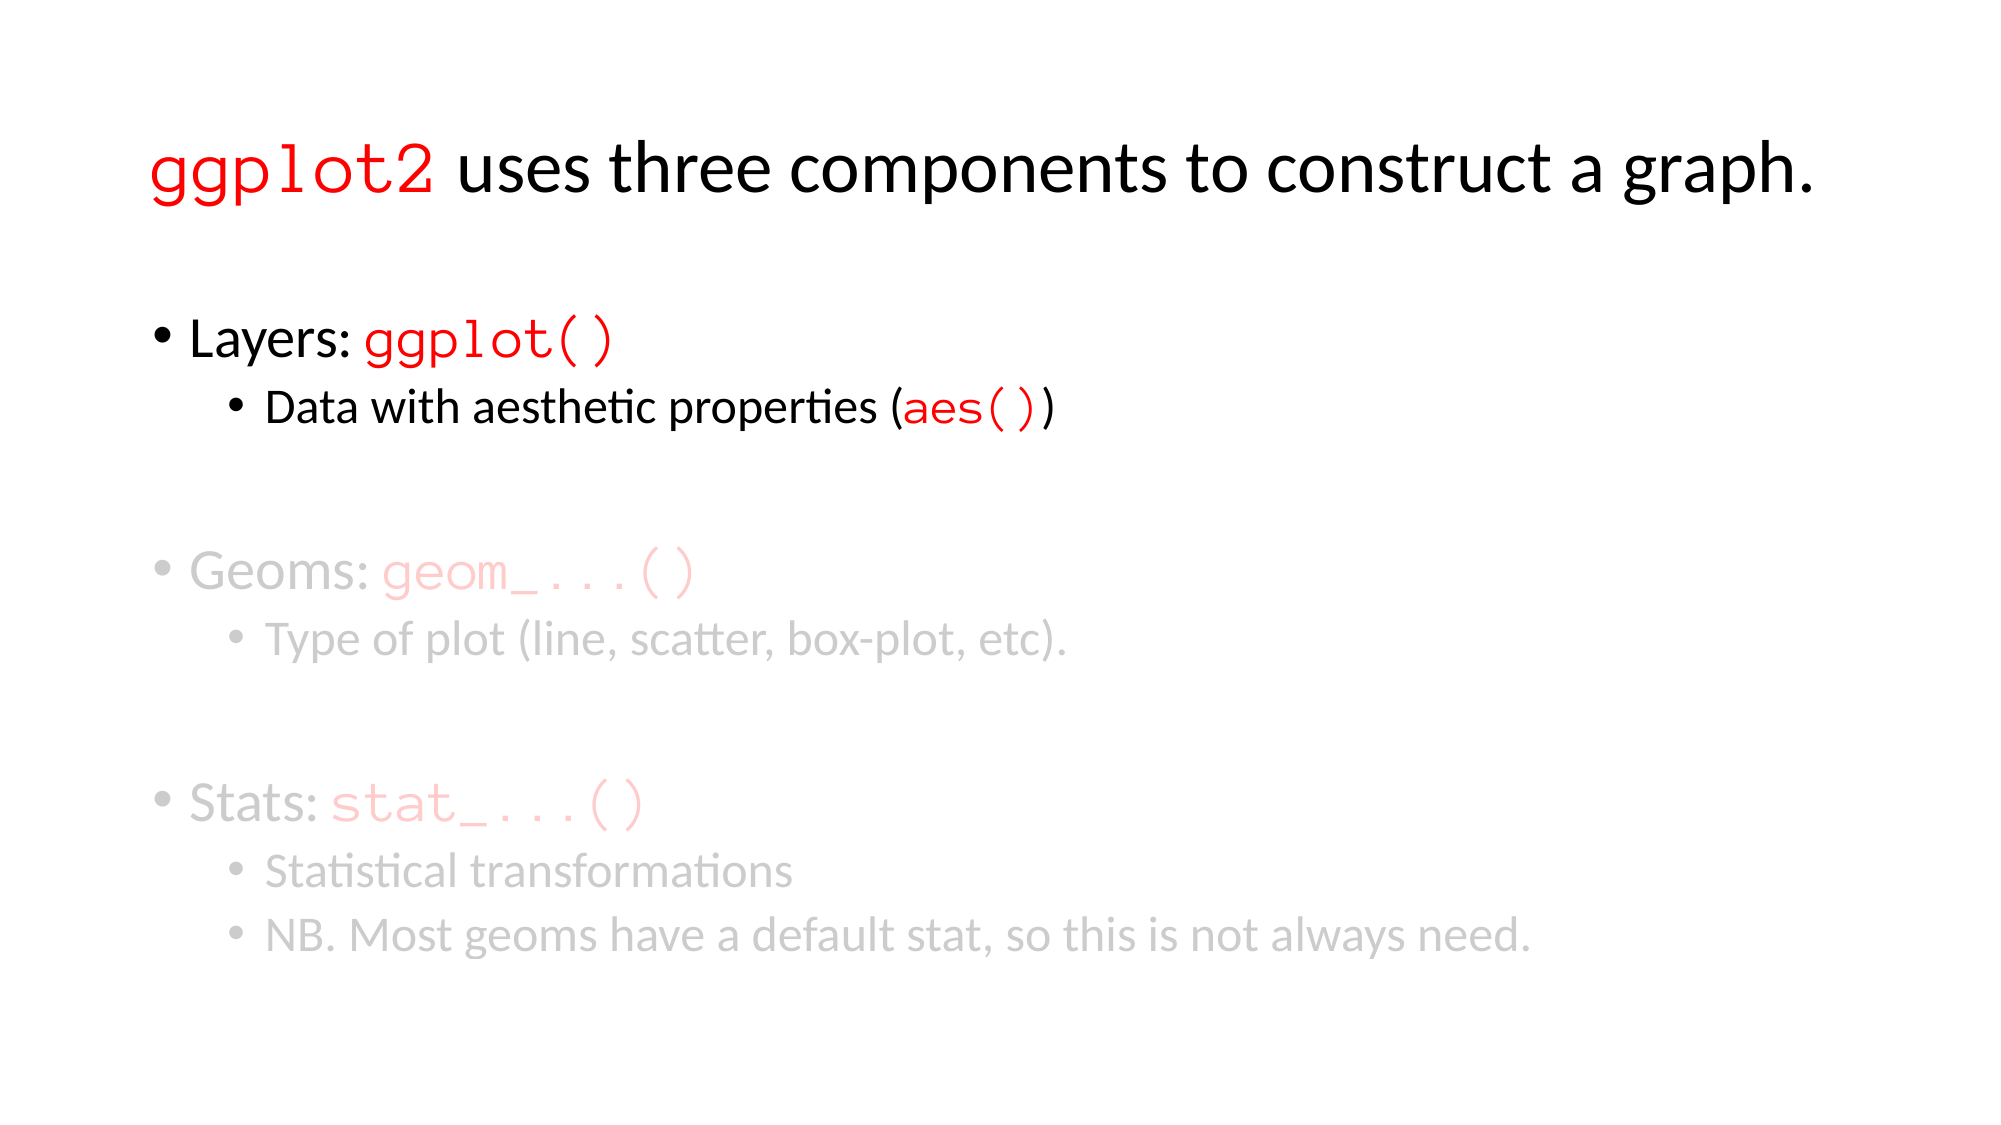

# ggplot2 uses three components to construct a graph.
Layers: ggplot()
Data with aesthetic properties (aes())

Geoms: geom_...()
Type of plot (line, scatter, box-plot, etc).

Stats: stat_...()
Statistical transformations
NB. Most geoms have a default stat, so this is not always need.